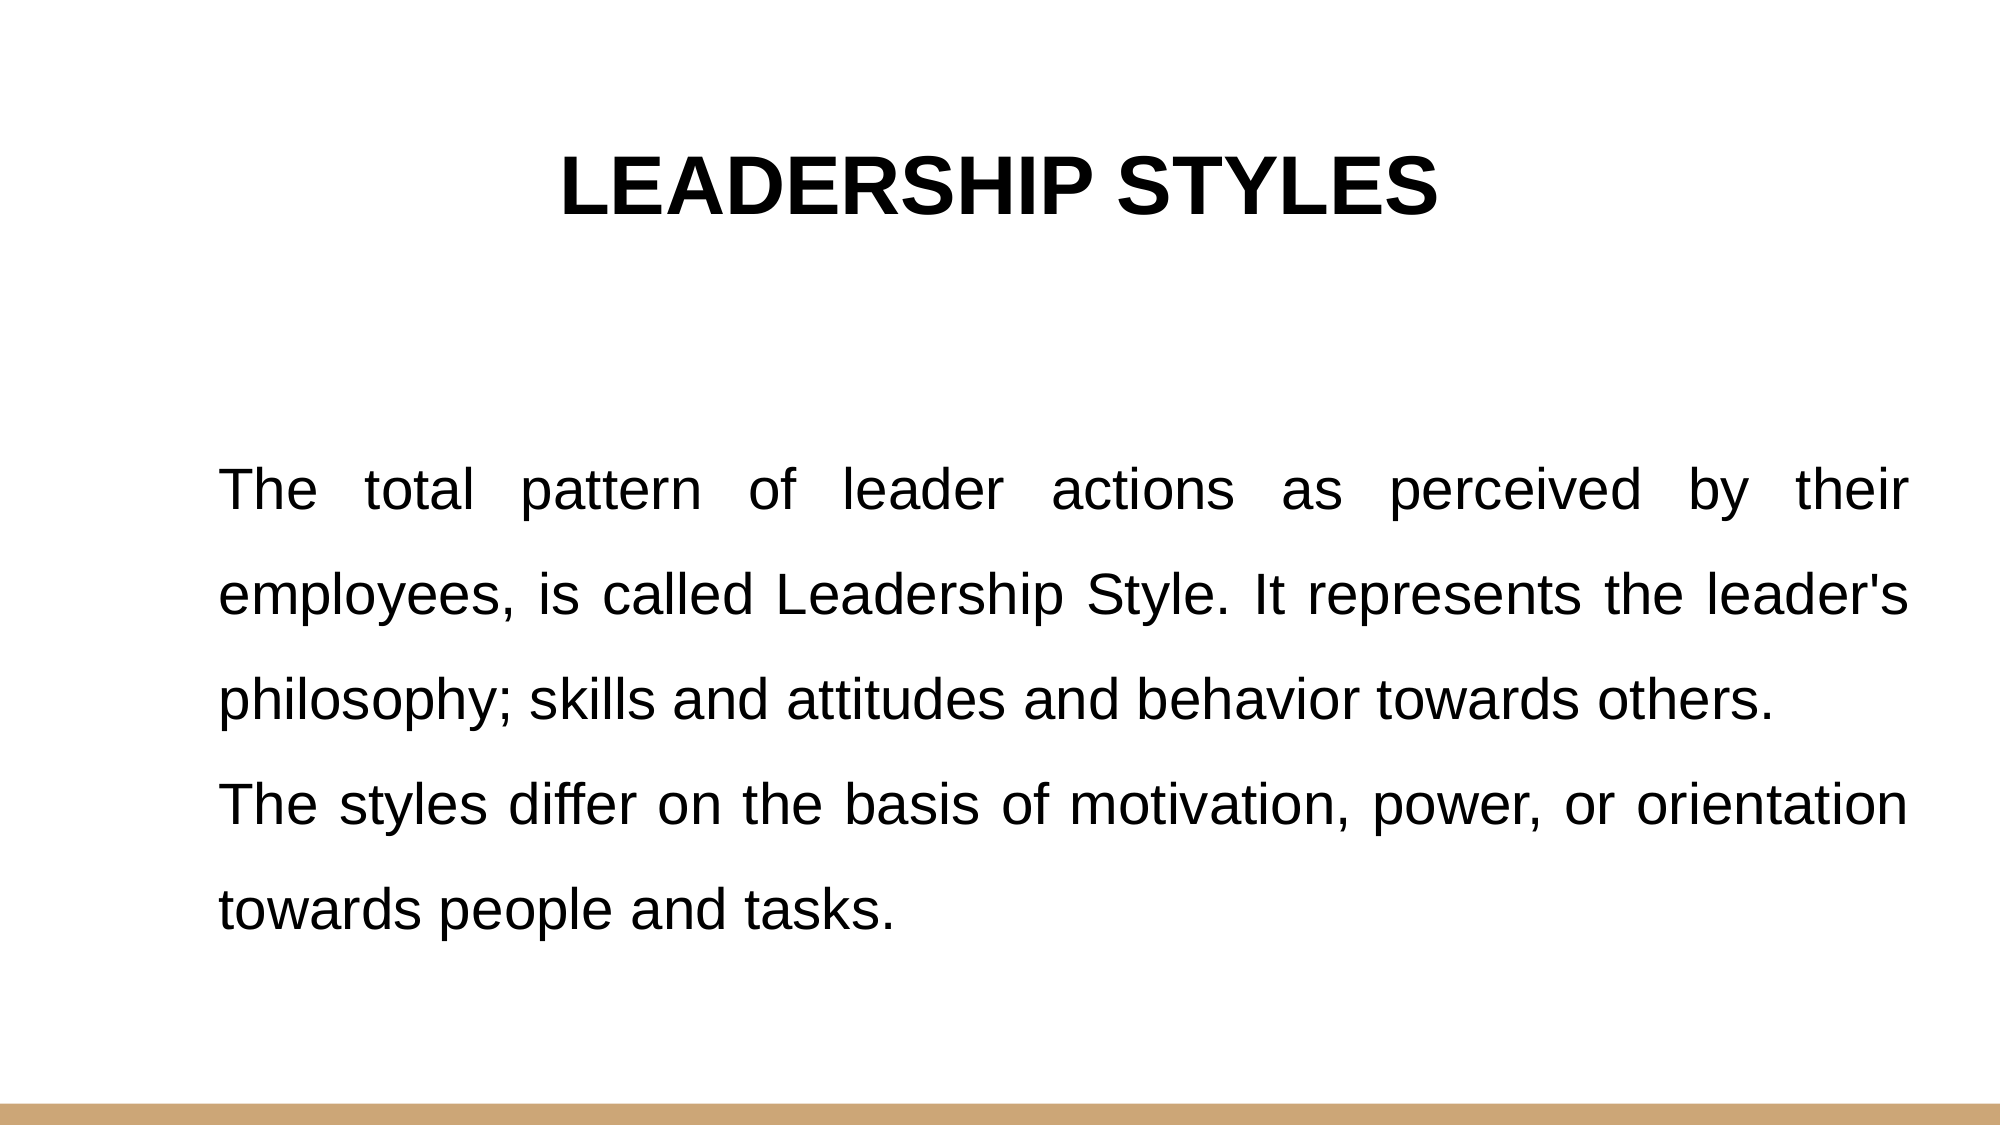

# LEADERSHIP STYLES
The total pattern of leader actions as perceived by their employees, is called Leadership Style. It represents the leader's philosophy; skills and attitudes and behavior towards others.
The styles differ on the basis of motivation, power, or orientation towards people and tasks.